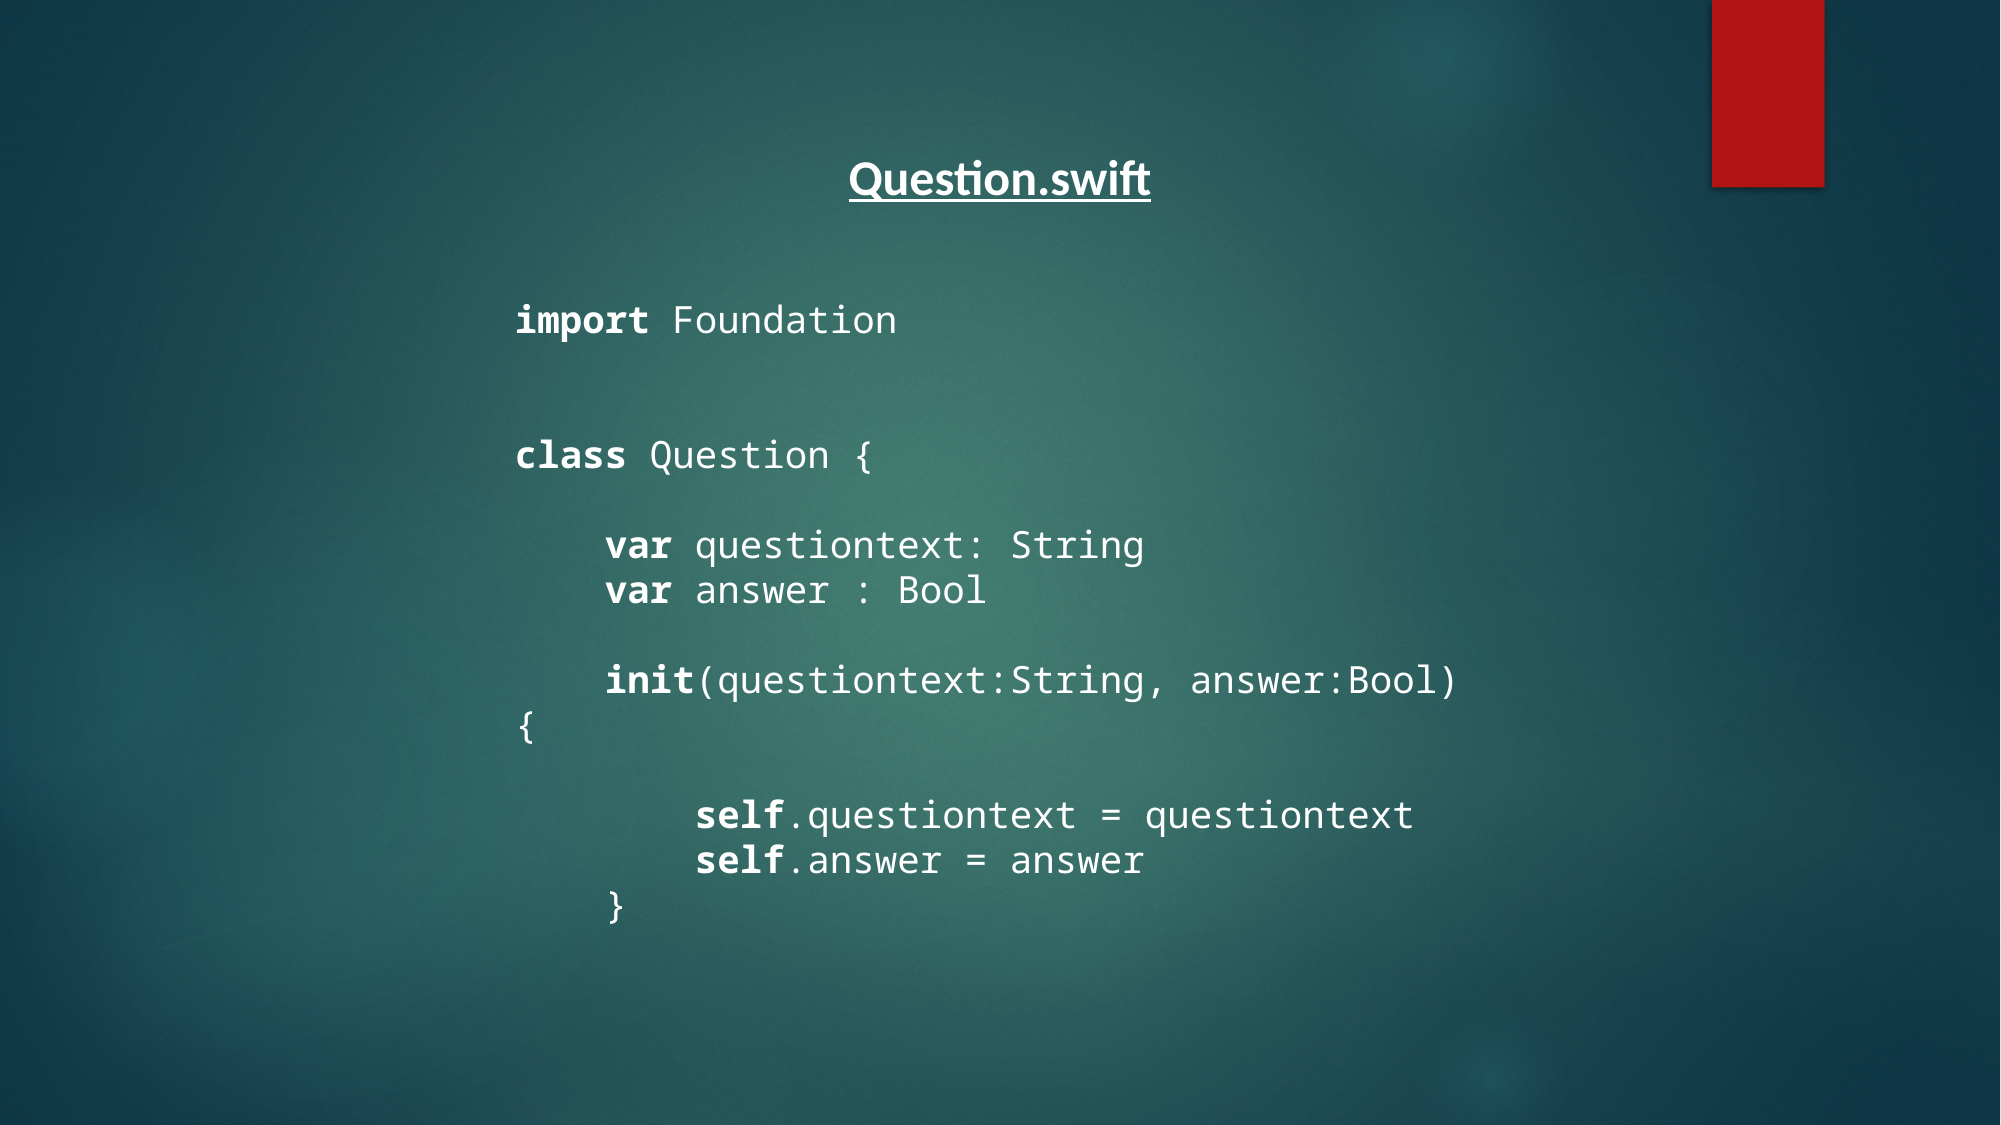

Question.swift

import Foundation

class Question {

    var questiontext: String
    var answer : Bool

    init(questiontext:String, answer:Bool) {

        self.questiontext = questiontext
        self.answer = answer
    }